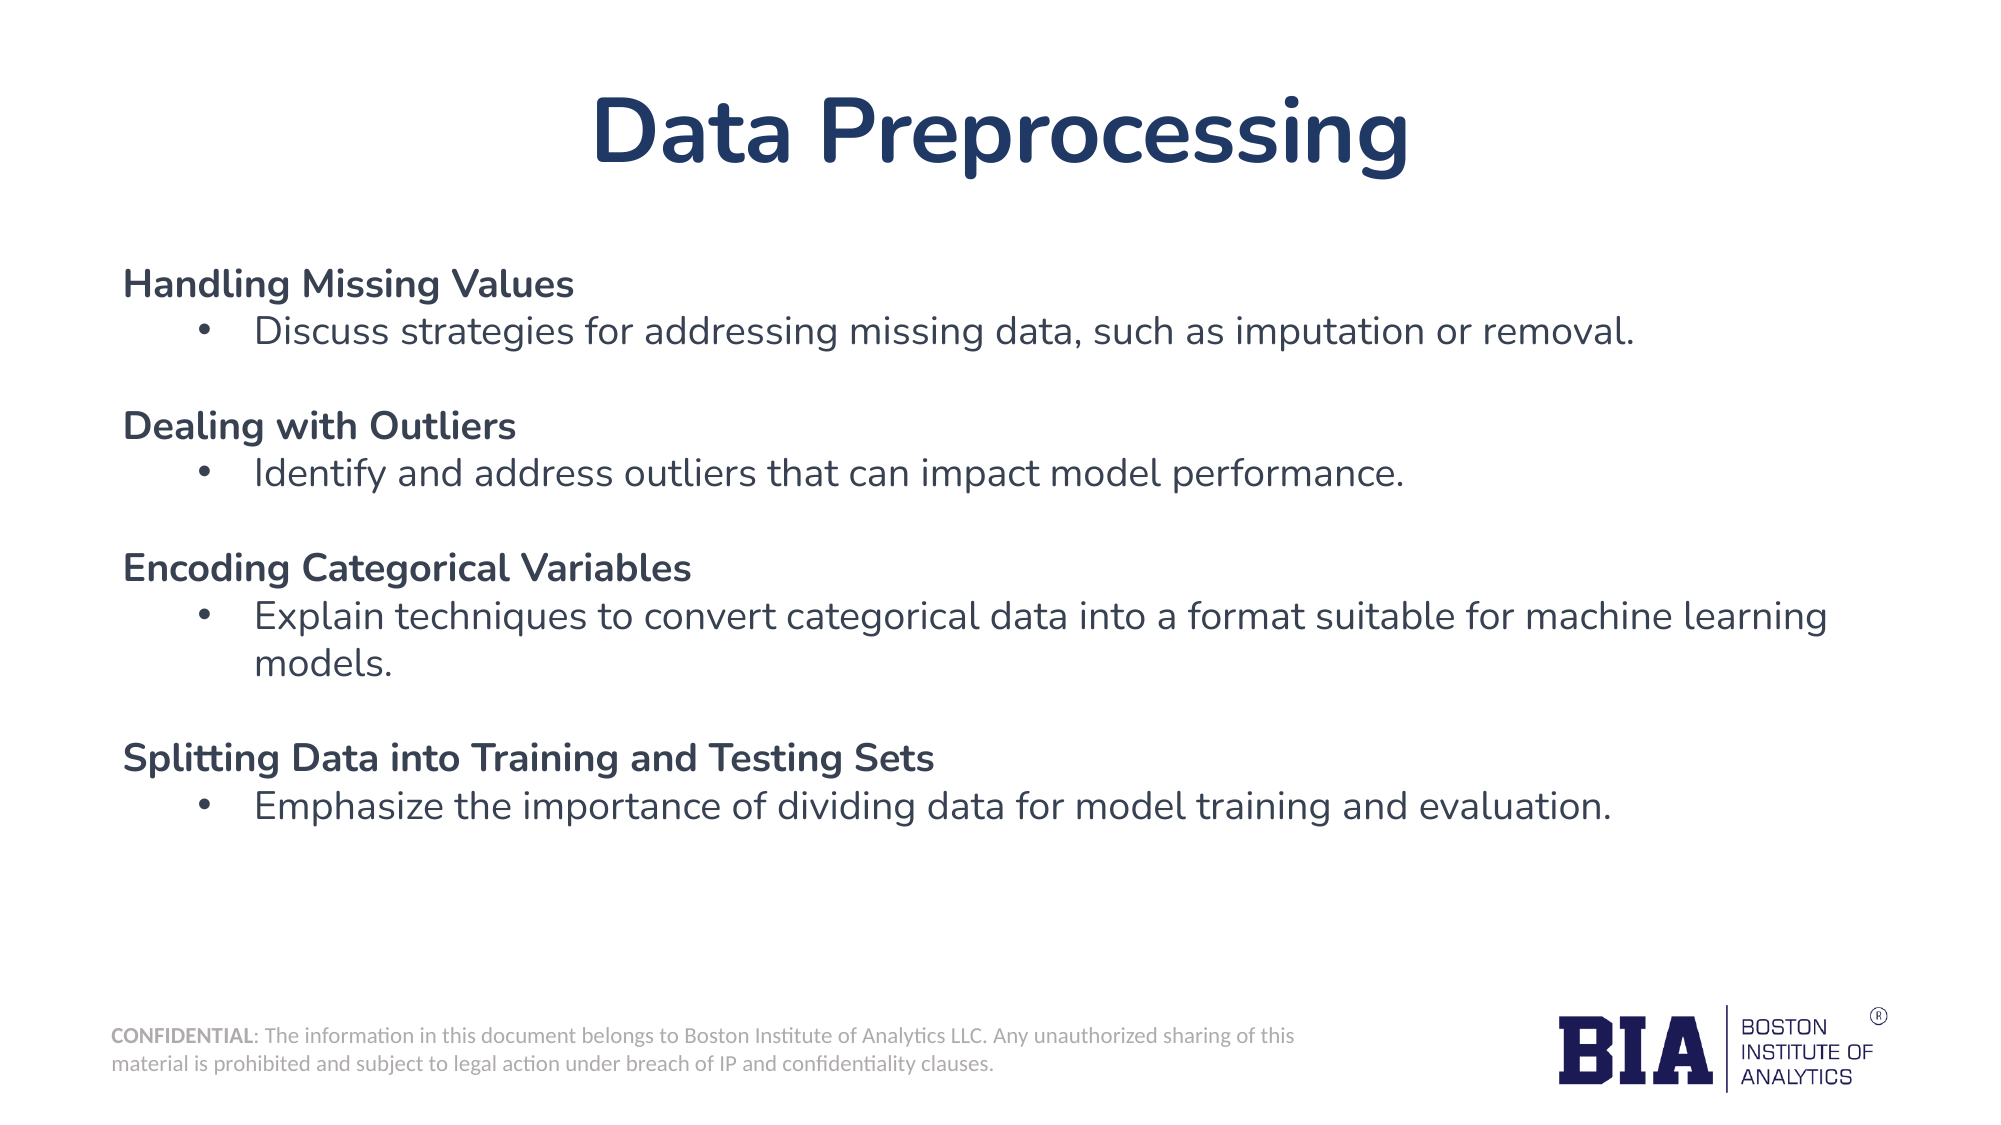

Data Preprocessing
Handling Missing Values
Discuss strategies for addressing missing data, such as imputation or removal.

Dealing with Outliers
Identify and address outliers that can impact model performance.

Encoding Categorical Variables
Explain techniques to convert categorical data into a format suitable for machine learning models.

Splitting Data into Training and Testing Sets
Emphasize the importance of dividing data for model training and evaluation.